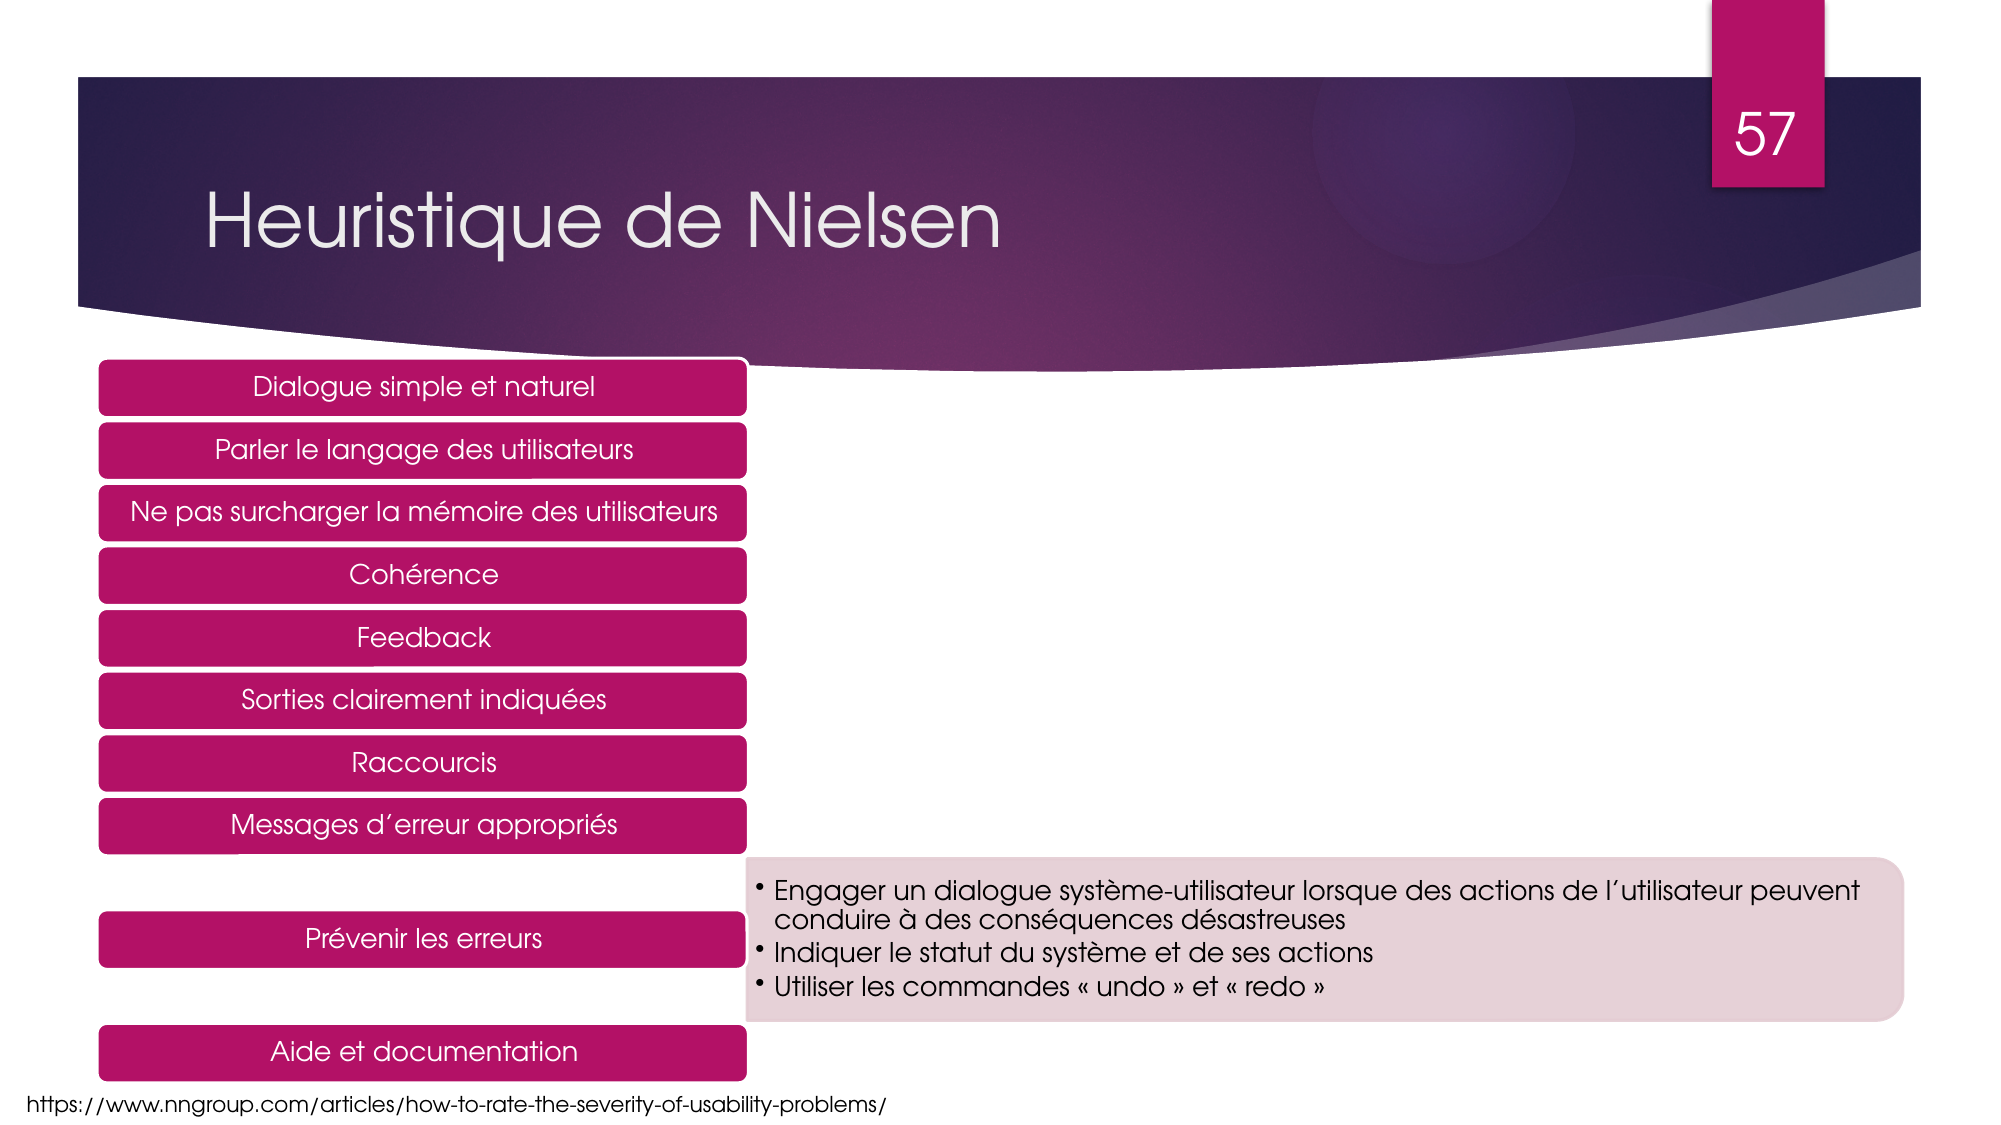

57
# Heuristique de Nielsen
Dialogue simple et naturel
Parler le langage des utilisateurs
Ne pas surcharger la mémoire des utilisateurs
Cohérence
Feedback
Sorties clairement indiquées
Raccourcis
Messages d’erreur appropriés
Engager un dialogue système-utilisateur lorsque des actions de l’utilisateur peuvent conduire à des conséquences désastreuses
Indiquer le statut du système et de ses actions
Utiliser les commandes « undo » et « redo »
Prévenir les erreurs
Aide et documentation
https://www.nngroup.com/articles/how-to-rate-the-severity-of-usability-problems/